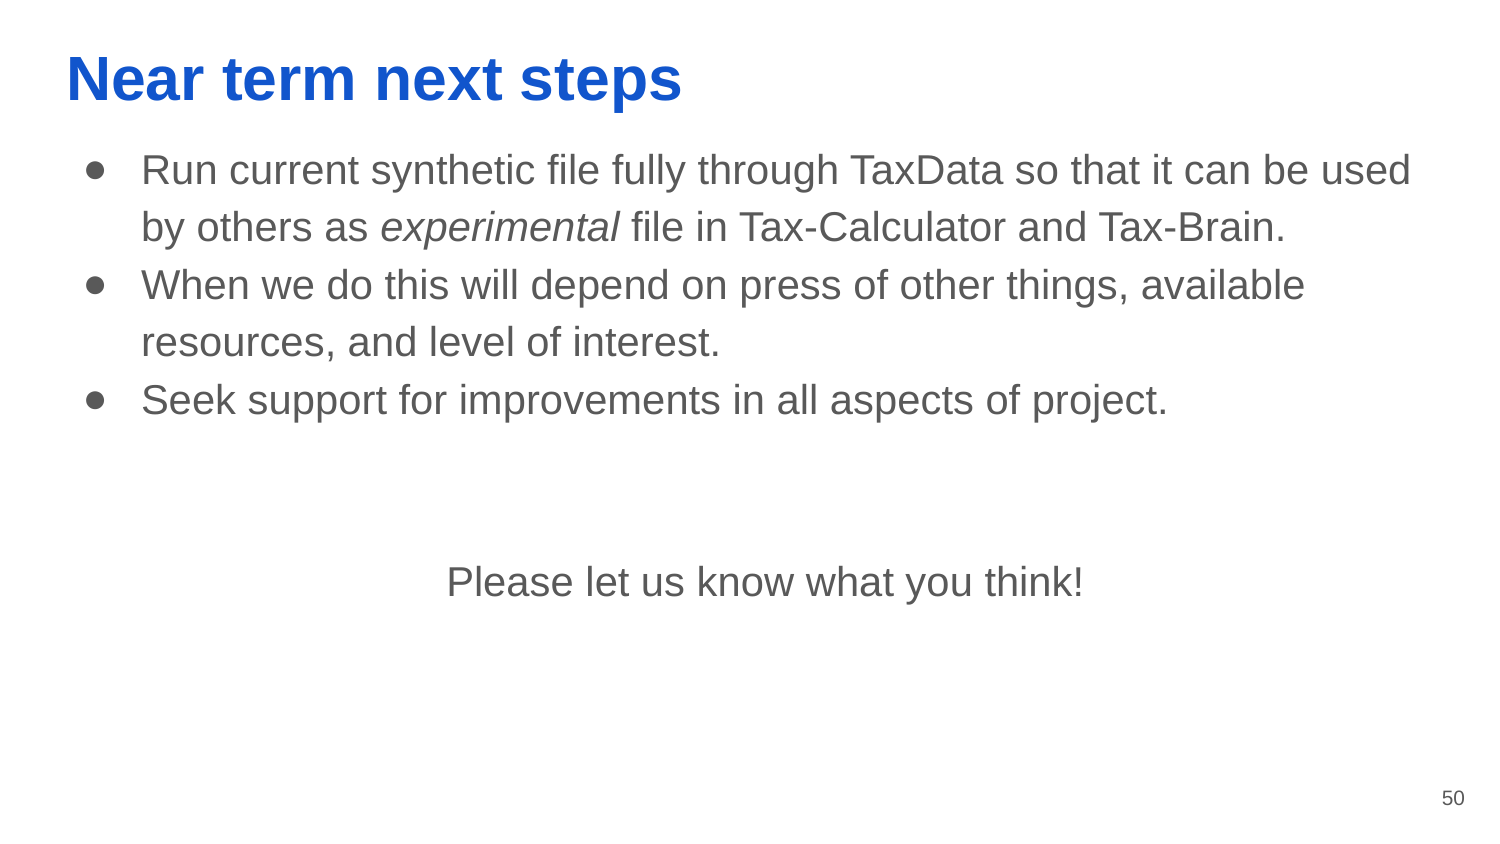

# Near term next steps
Run current synthetic file fully through TaxData so that it can be used by others as experimental file in Tax-Calculator and Tax-Brain.
When we do this will depend on press of other things, available resources, and level of interest.
Seek support for improvements in all aspects of project.

Please let us know what you think!
50